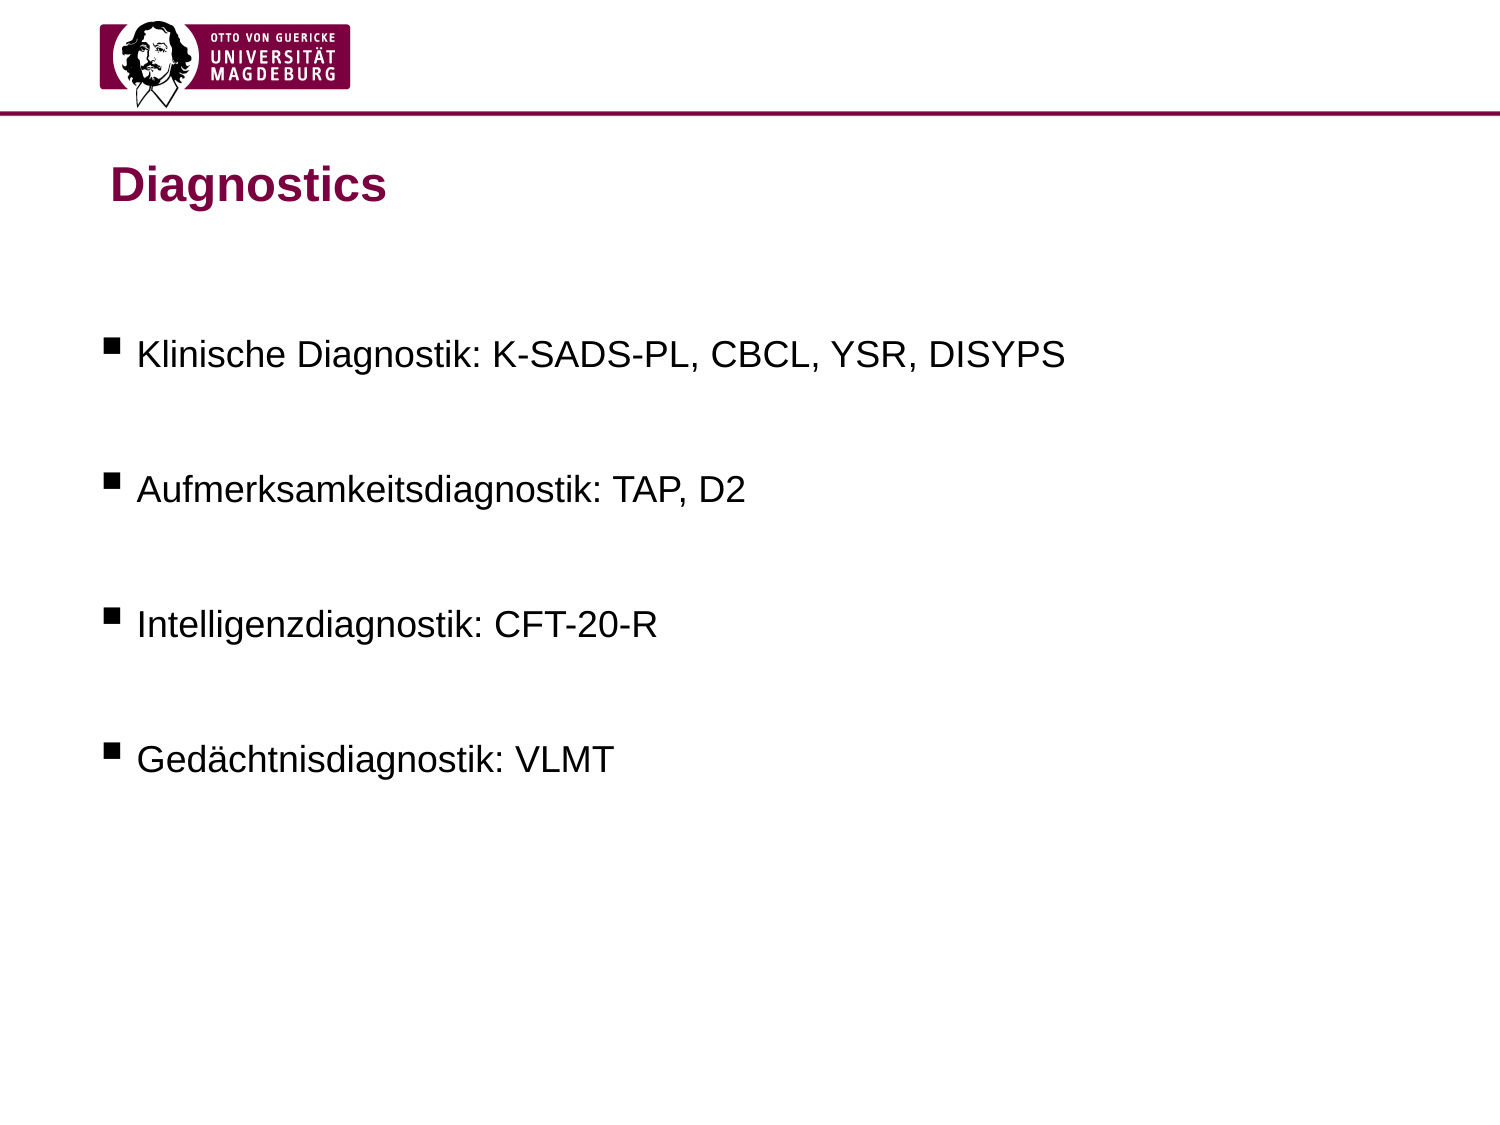

# Diagnostics

Klinische Diagnostik: K-SADS-PL, CBCL, YSR, DISYPS

Aufmerksamkeitsdiagnostik: TAP, D2

Intelligenzdiagnostik: CFT-20-R

Gedächtnisdiagnostik: VLMT